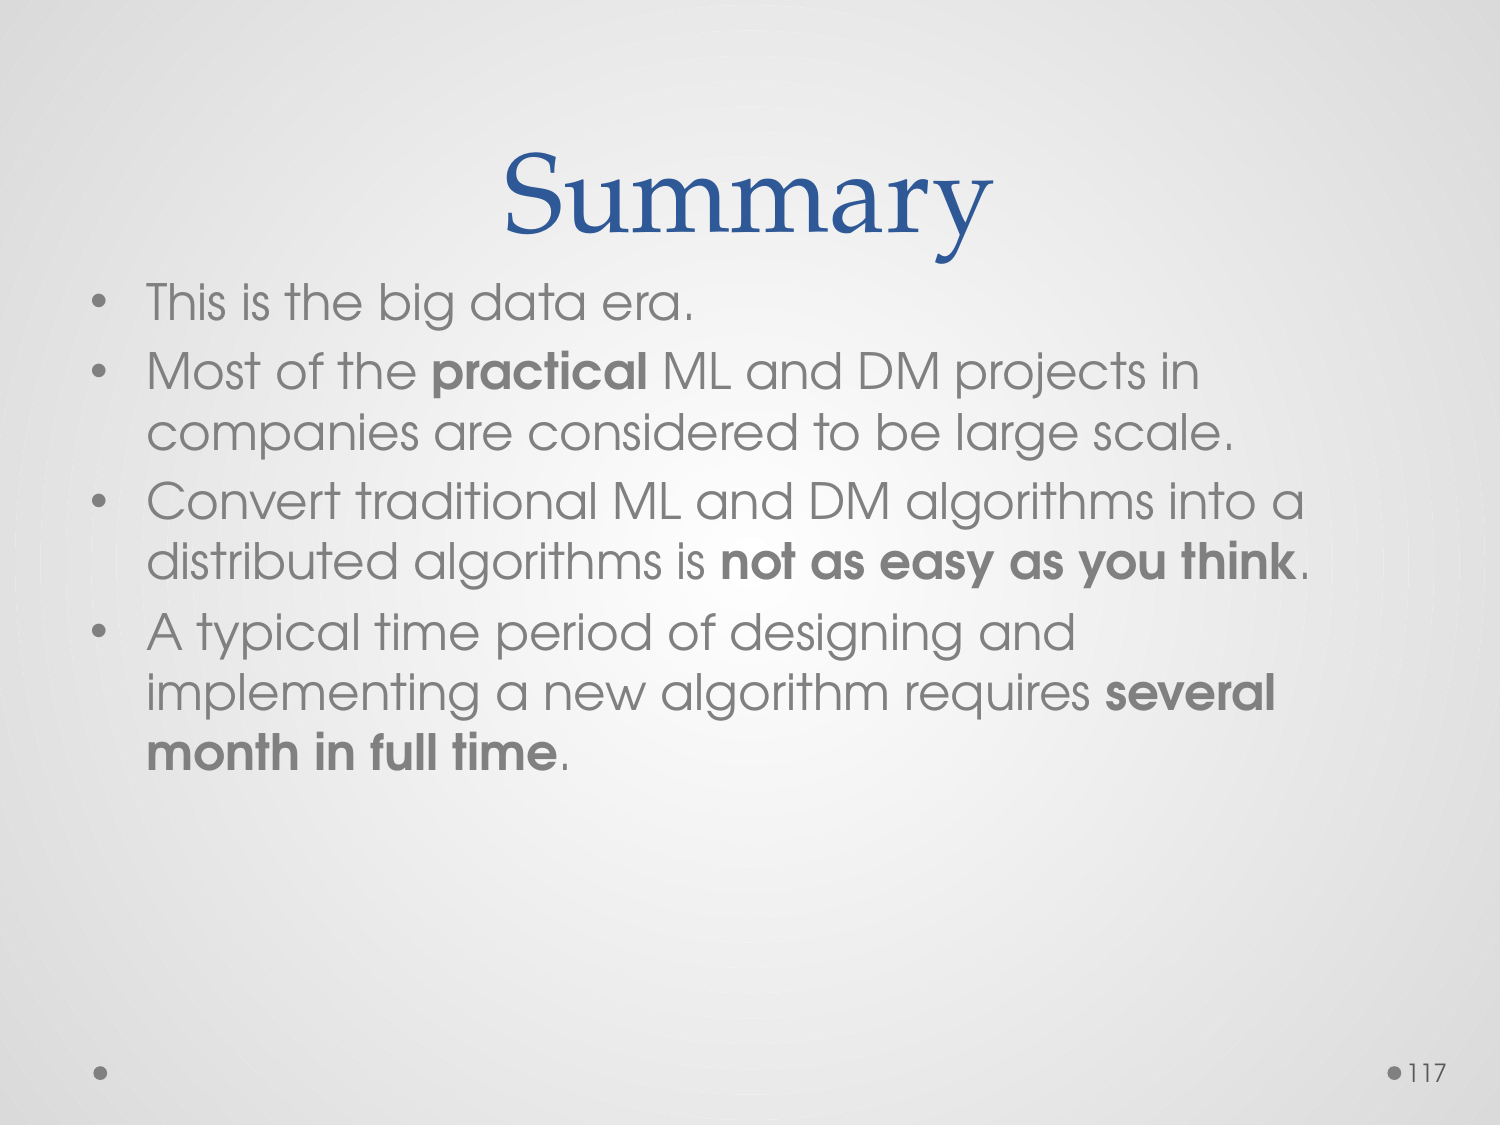

# Summary
This is the big data era.
Most of the practical ML and DM projects in companies are considered to be large scale.
Convert traditional ML and DM algorithms into a distributed algorithms is not as easy as you think.
A typical time period of designing and implementing a new algorithm requires several month in full time.

117